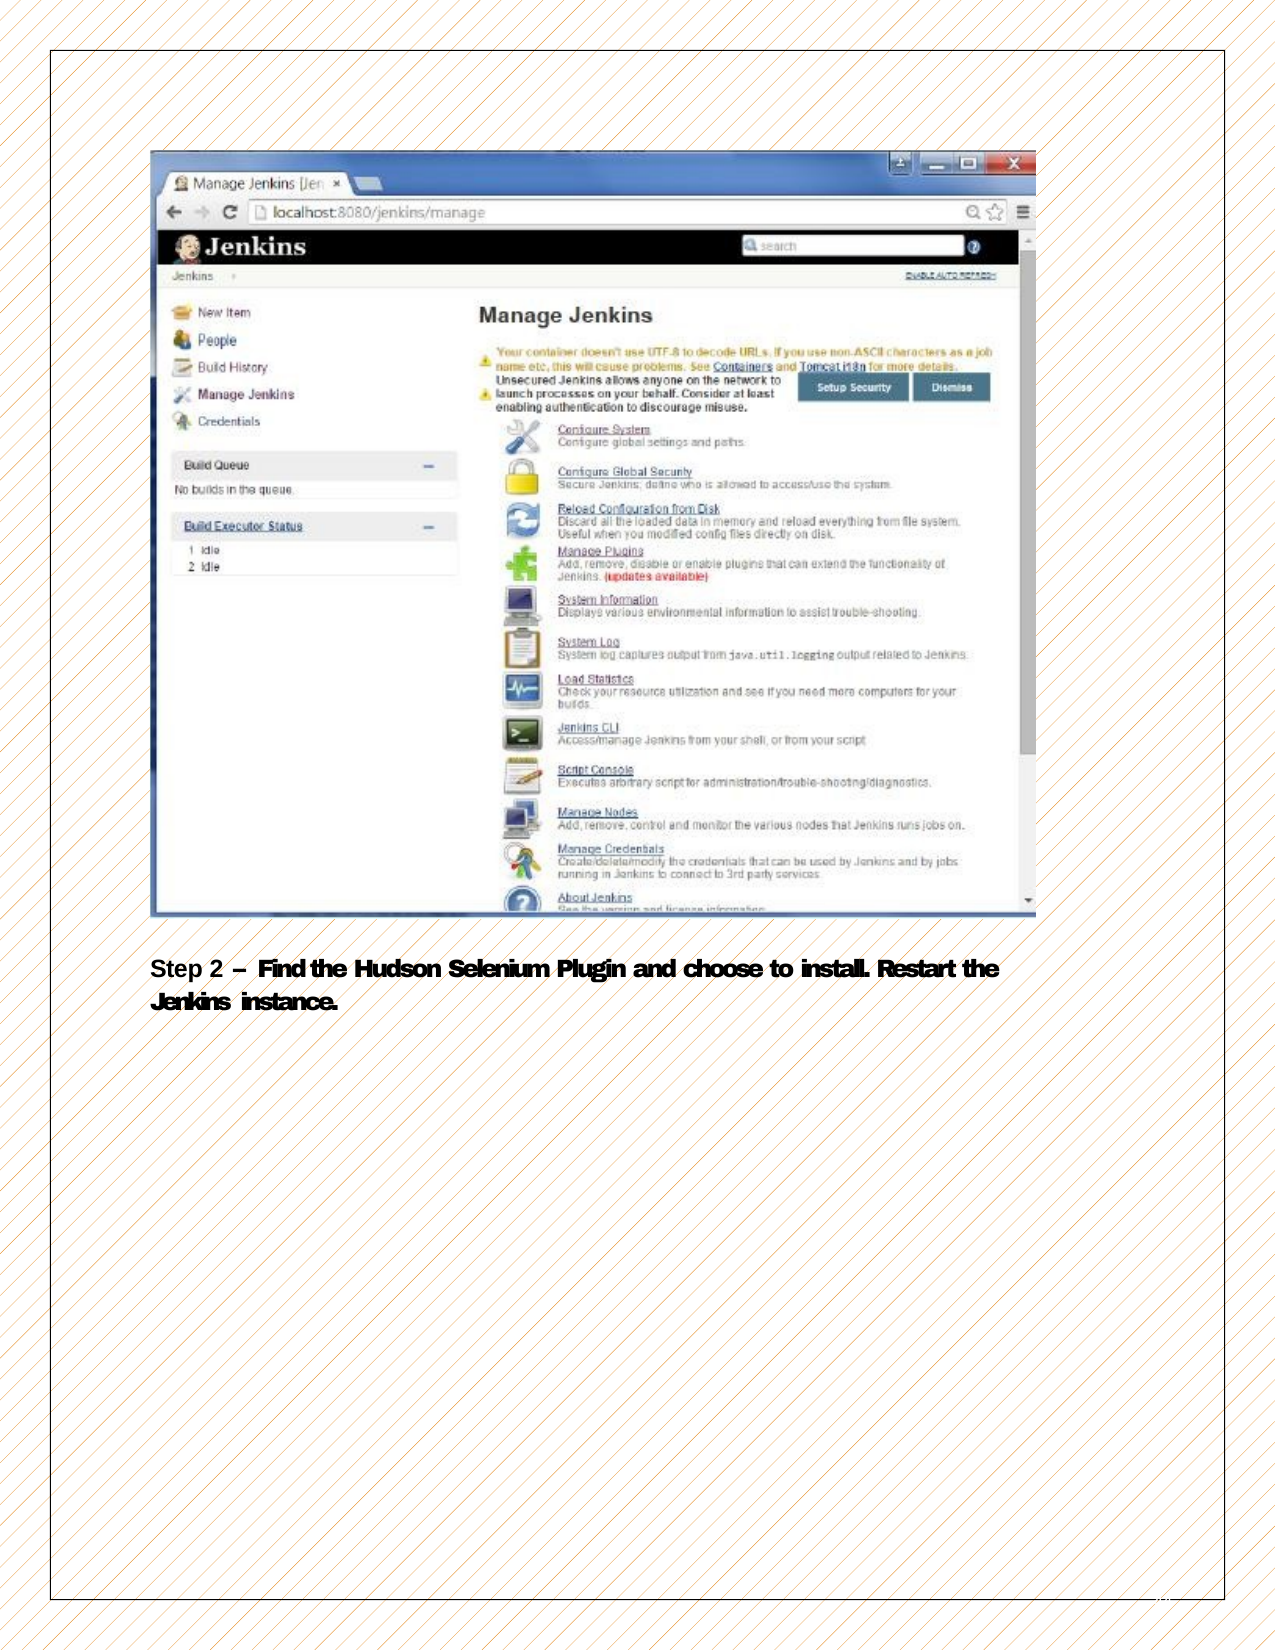

Step 2 − Find the Hudson Selenium Plugin and choose to install. Restart the Jenkins  instance.
44